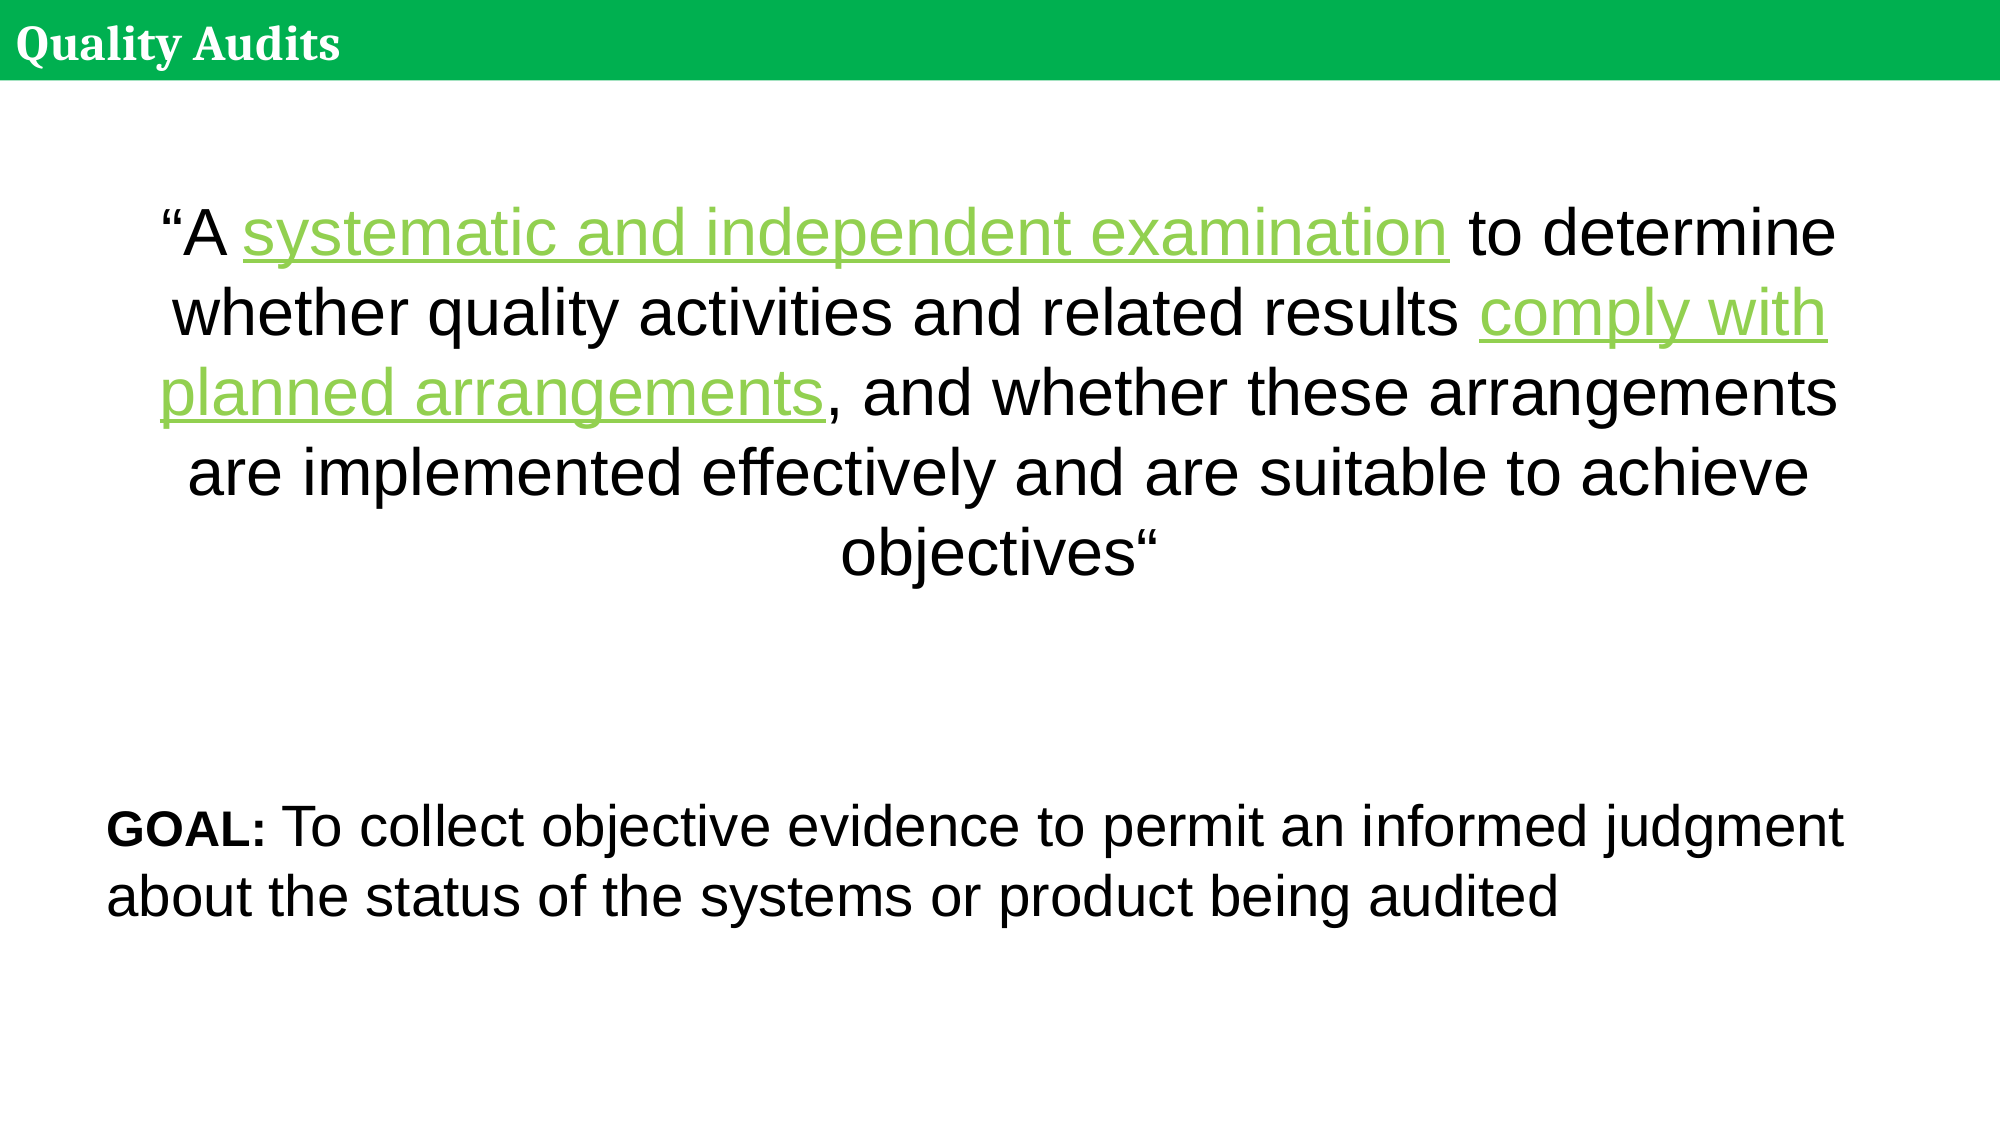

# Quality Audits
“A systematic and independent examination to determine whether quality activities and related results comply with planned arrangements, and whether these arrangements are implemented effectively and are suitable to achieve objectives“

GOAL: To collect objective evidence to permit an informed judgment about the status of the systems or product being audited